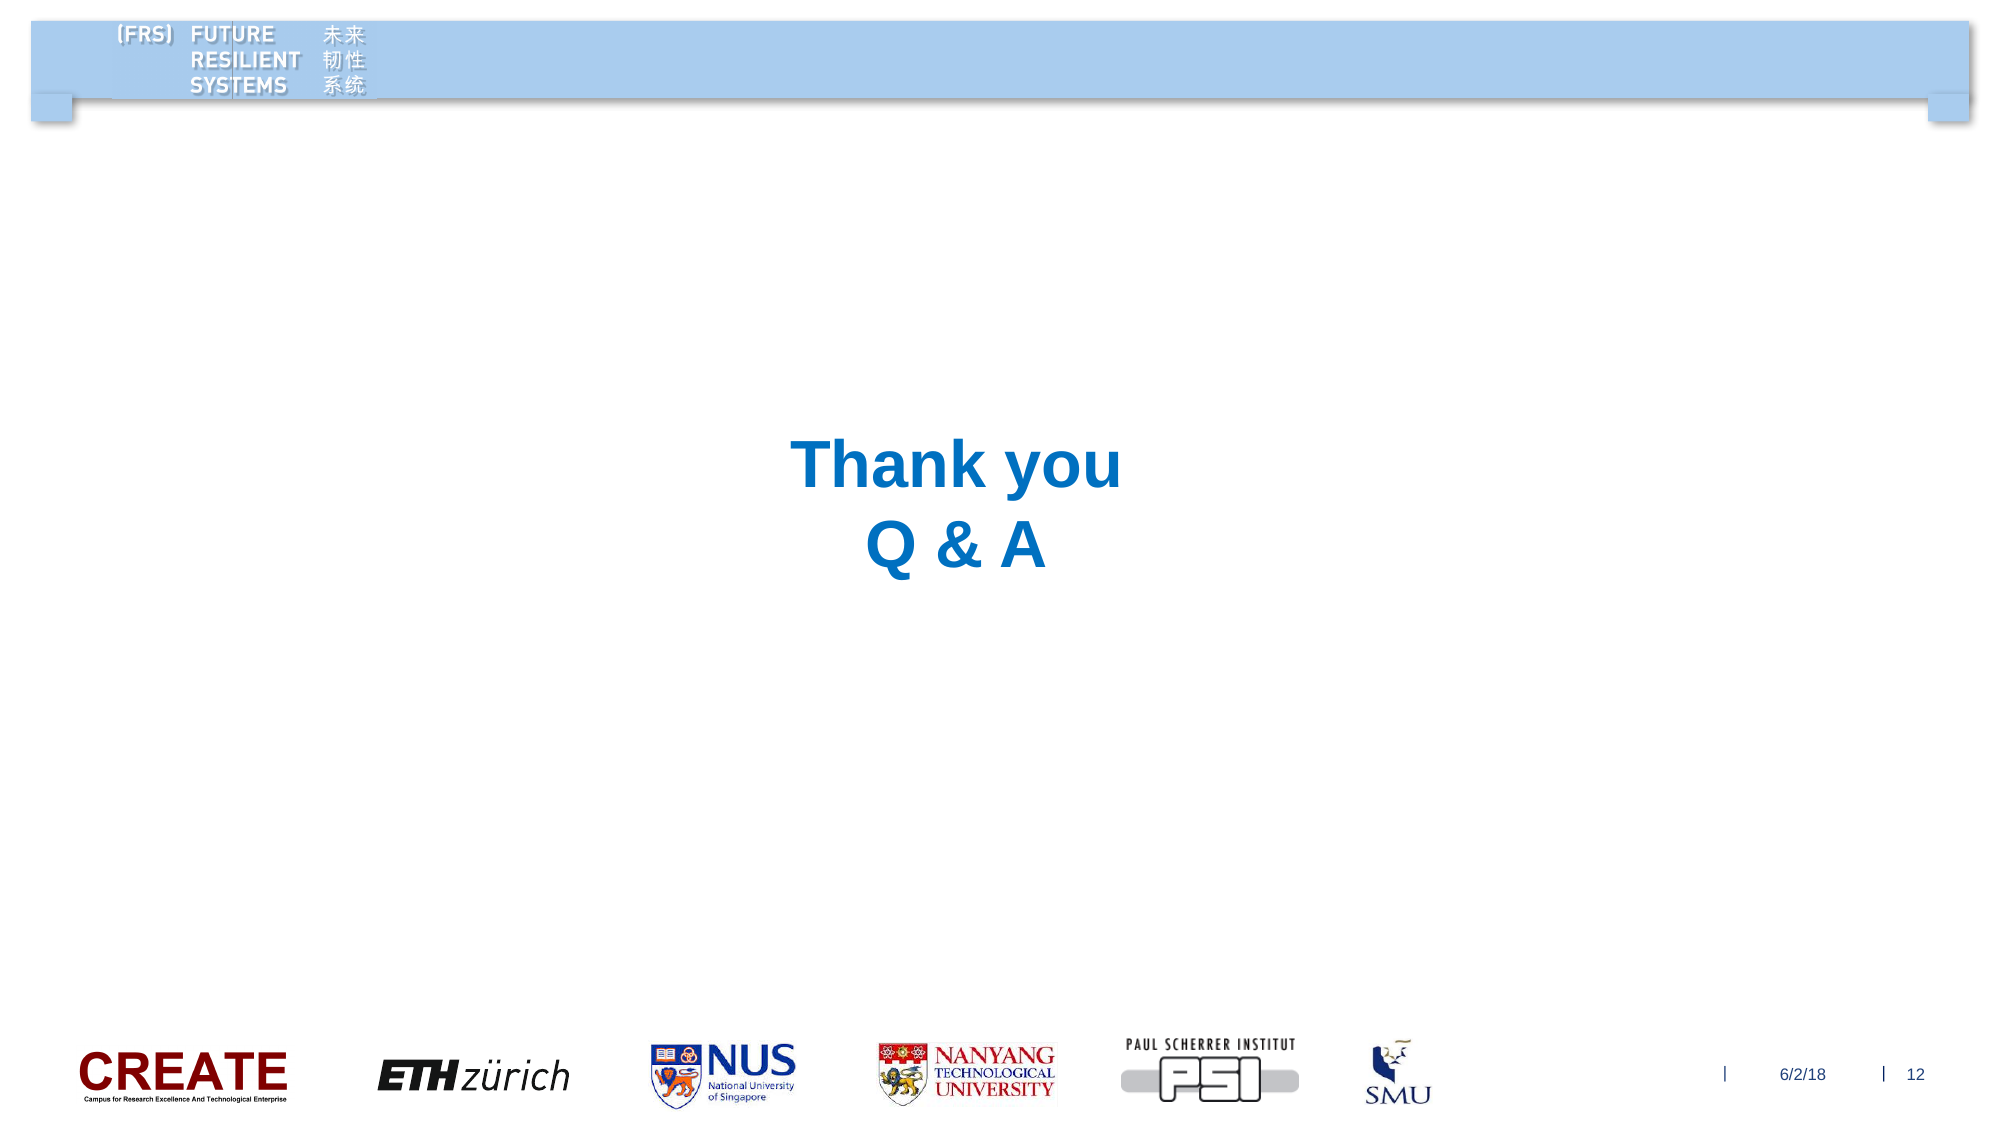

# Thank you Q & A

6/2/18
12